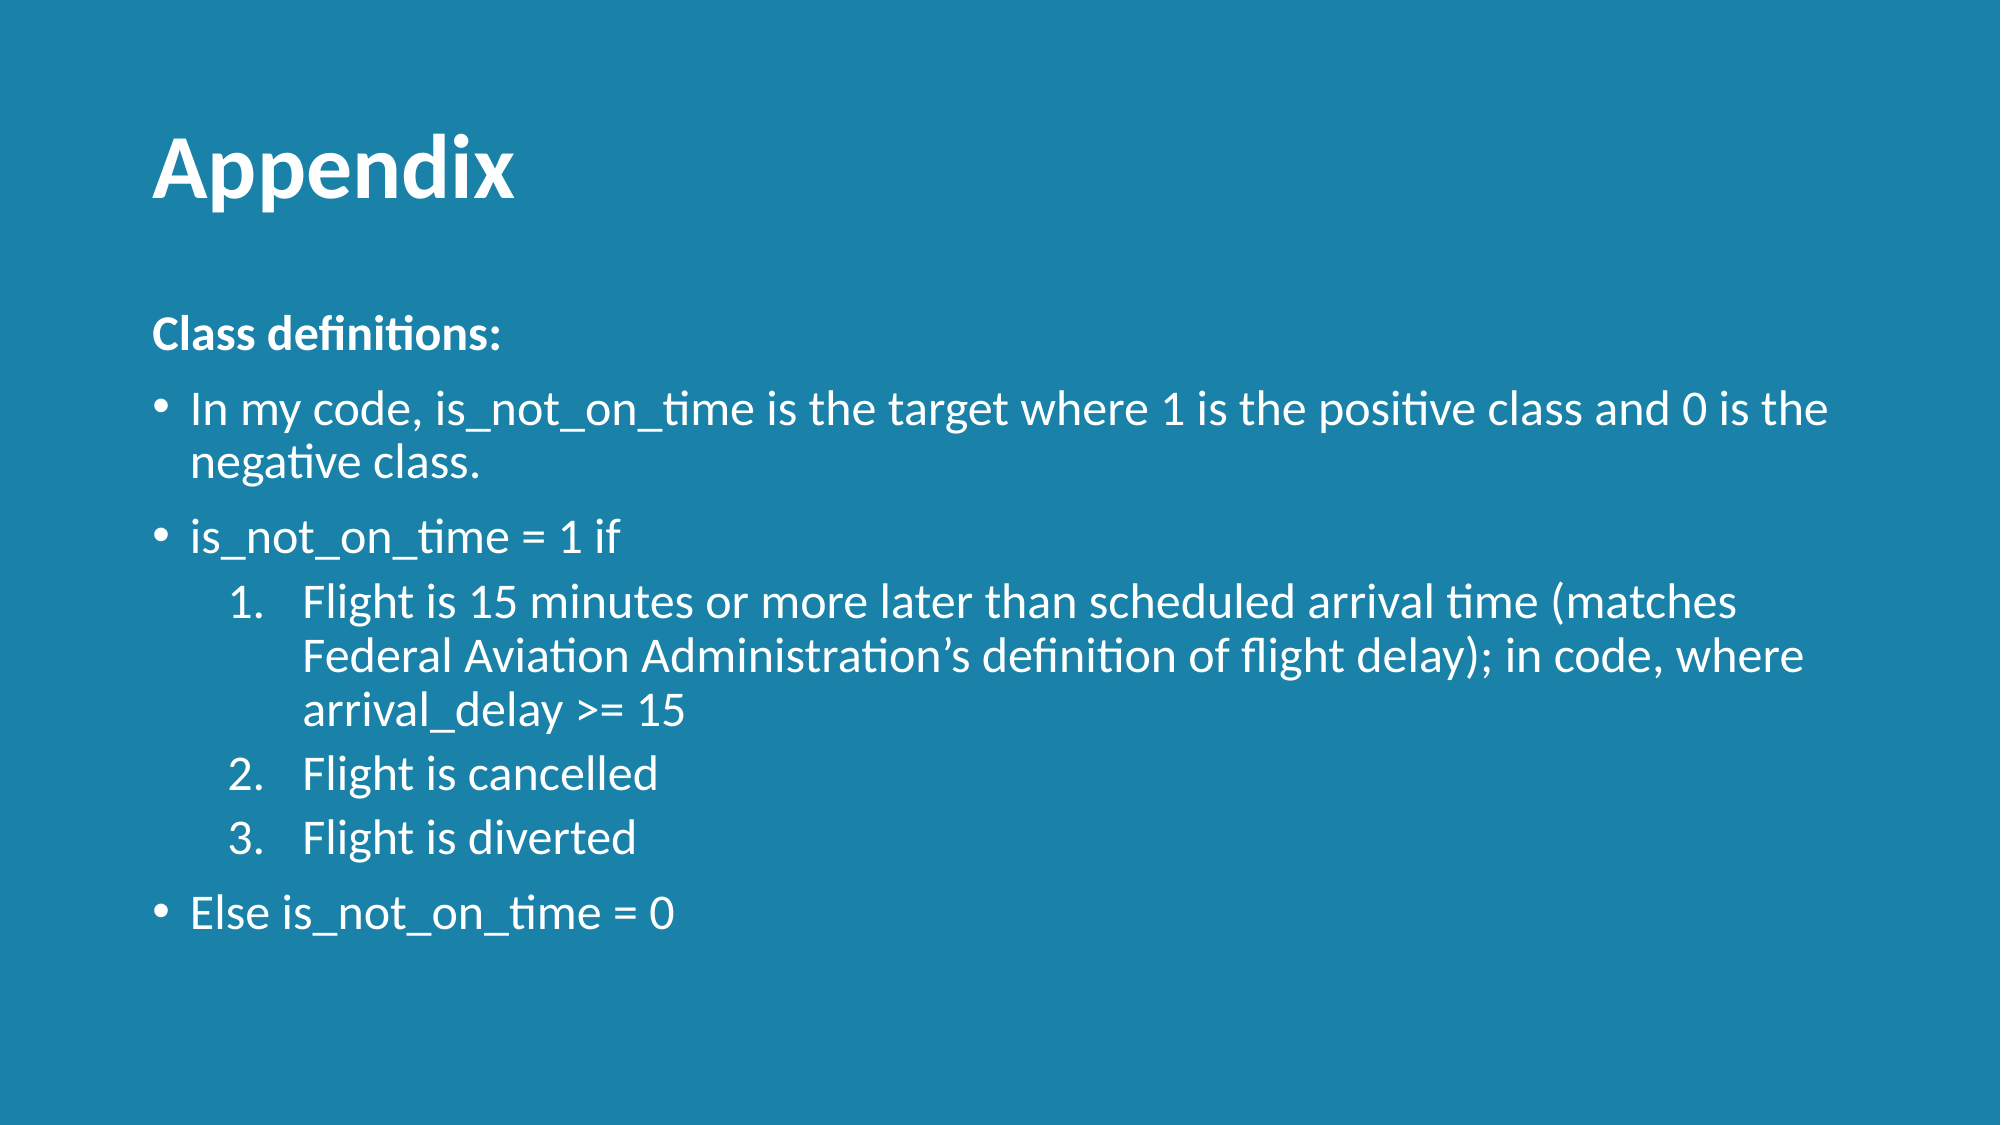

# Appendix
Class definitions:
In my code, is_not_on_time is the target where 1 is the positive class and 0 is the negative class.
is_not_on_time = 1 if
Flight is 15 minutes or more later than scheduled arrival time (matches Federal Aviation Administration’s definition of flight delay); in code, where arrival_delay >= 15
Flight is cancelled
Flight is diverted
Else is_not_on_time = 0